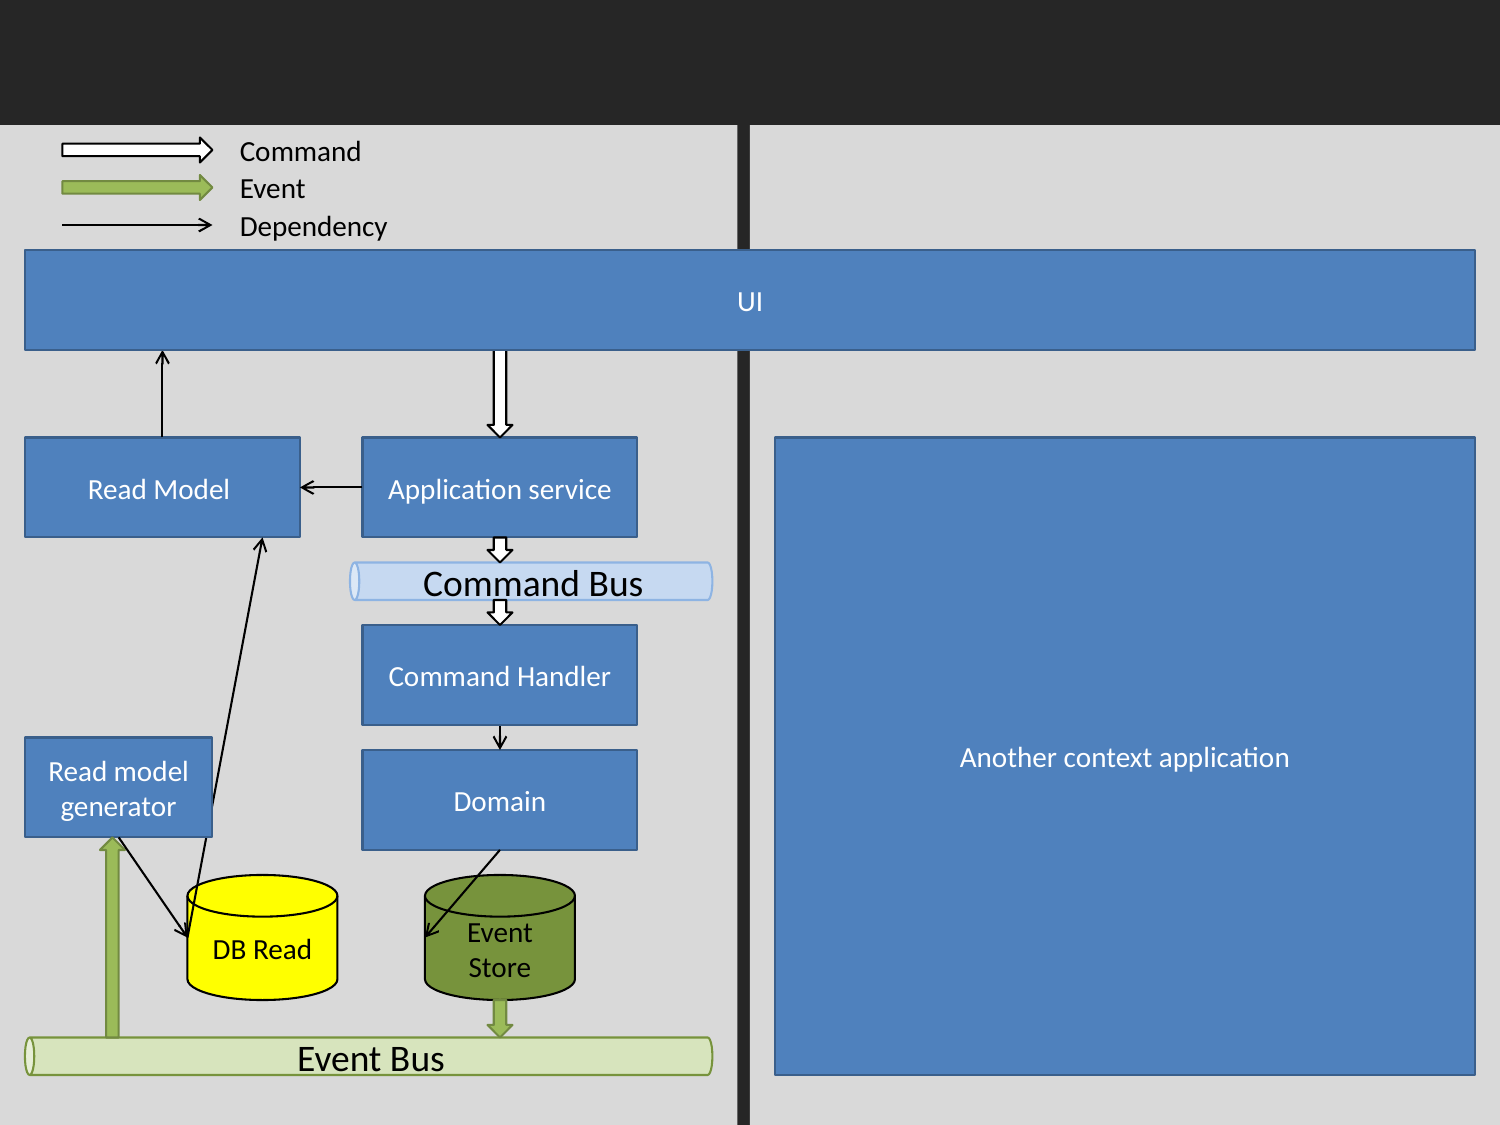

Command

Event

Dependency
UI

Command Bus
Read Model
Application service
Another context application

Command Handler
Event Bus
Read model generator
Domain
DB Read
Event Store